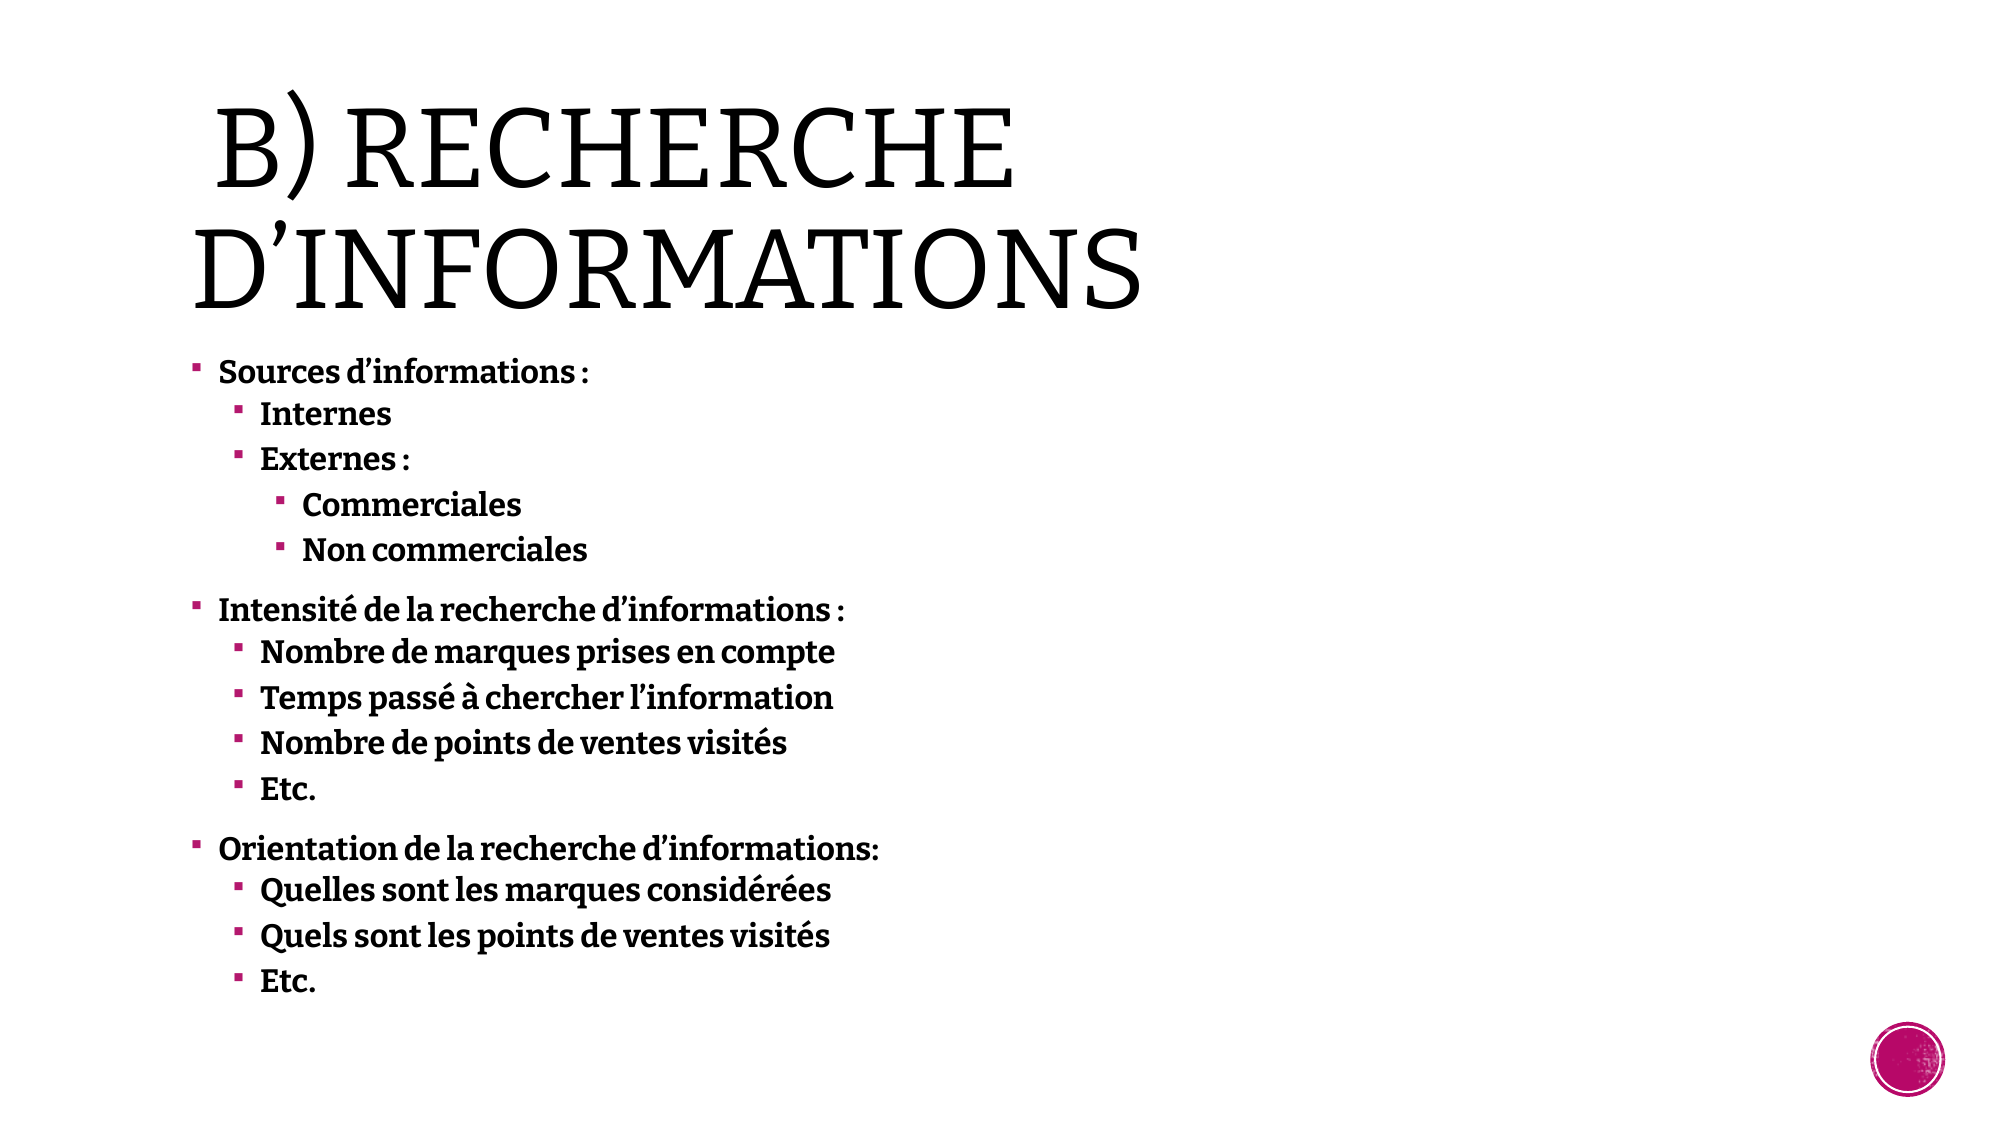

# B) Recherche d’informations
Sources d’informations :
Internes
Externes :
Commerciales
Non commerciales
Intensité de la recherche d’informations :
Nombre de marques prises en compte
Temps passé à chercher l’information
Nombre de points de ventes visités
Etc.
Orientation de la recherche d’informations:
Quelles sont les marques considérées
Quels sont les points de ventes visités
Etc.